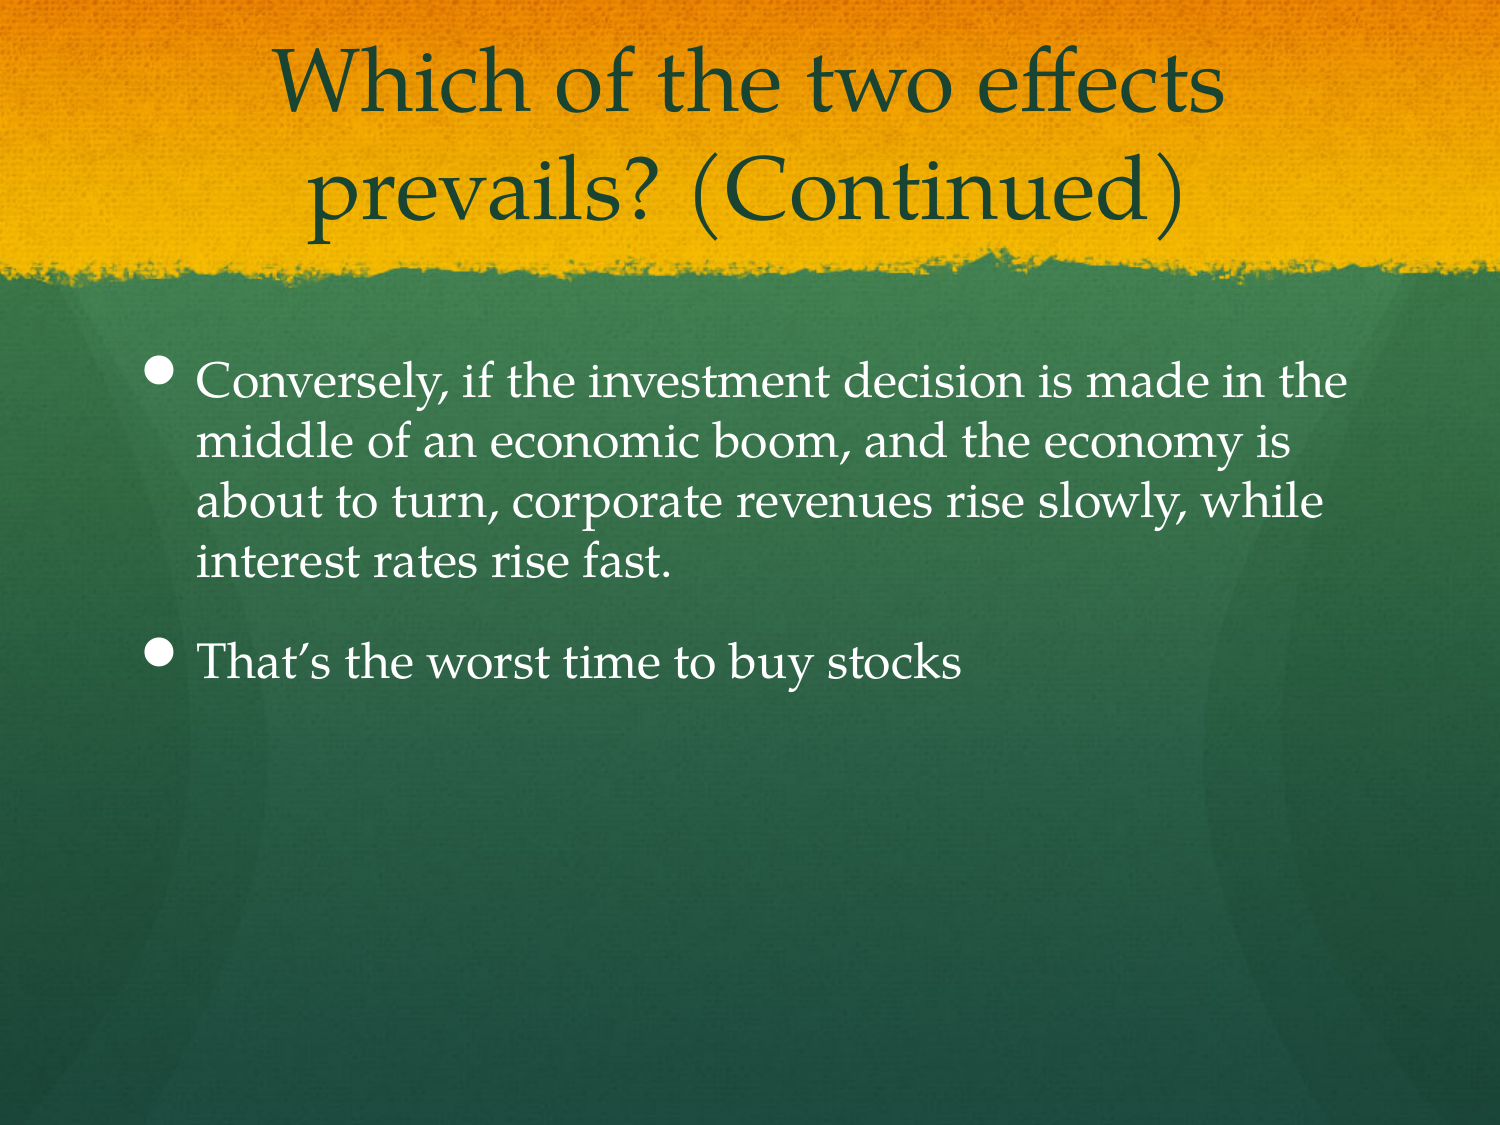

# Which of the two effects prevails? (Continued)
Conversely, if the investment decision is made in the middle of an economic boom, and the economy is about to turn, corporate revenues rise slowly, while interest rates rise fast.
That’s the worst time to buy stocks